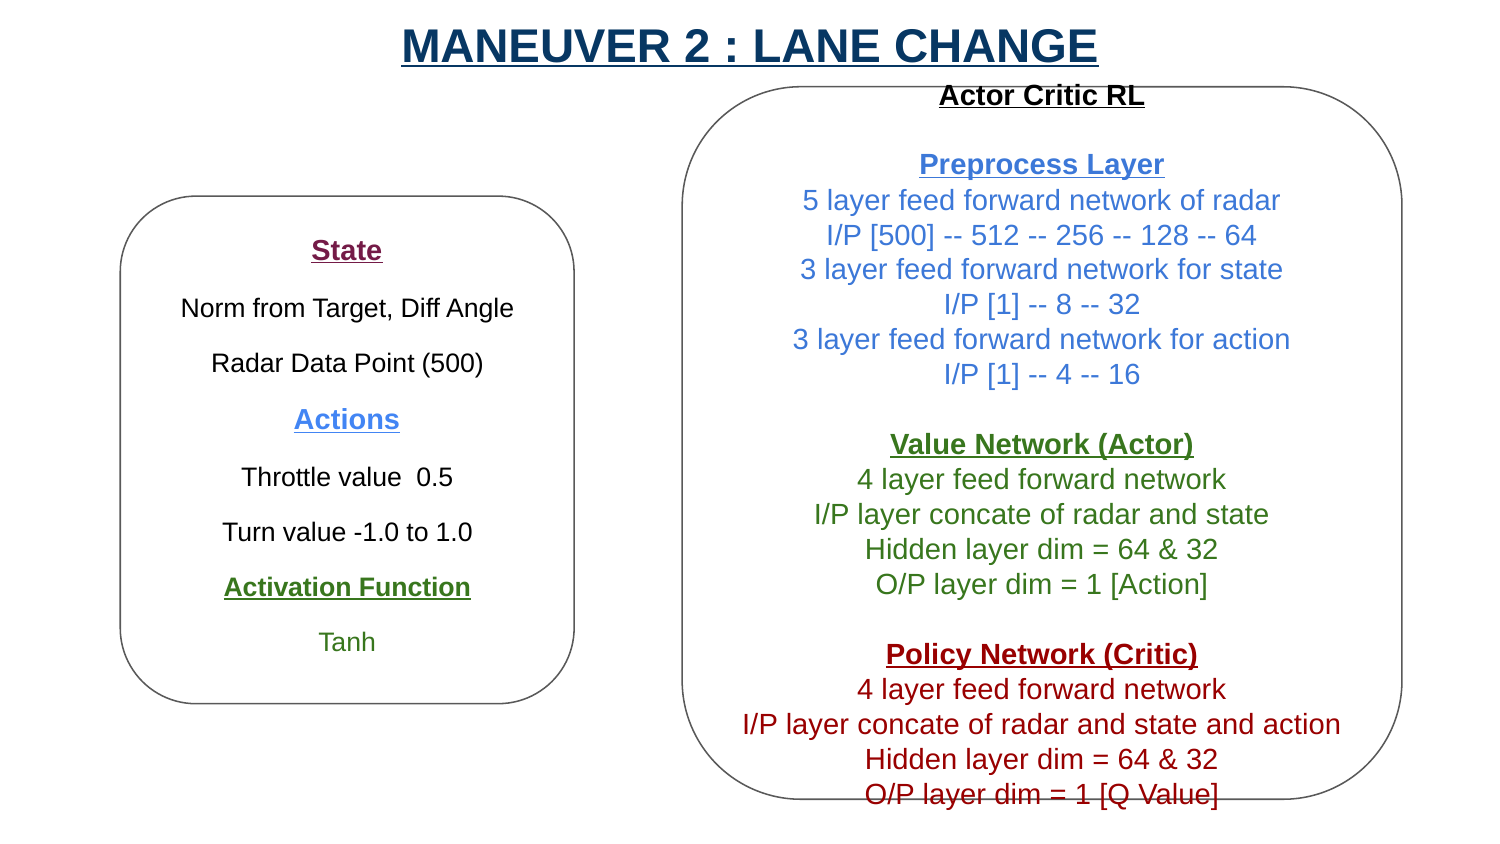

MANEUVER 2 : LANE CHANGE
Actor Critic RL

Preprocess Layer
5 layer feed forward network of radar
I/P [500] -- 512 -- 256 -- 128 -- 64
3 layer feed forward network for state
I/P [1] -- 8 -- 32
3 layer feed forward network for action
I/P [1] -- 4 -- 16

Value Network (Actor)
4 layer feed forward network
I/P layer concate of radar and state
Hidden layer dim = 64 & 32
O/P layer dim = 1 [Action]

Policy Network (Critic)
4 layer feed forward network
I/P layer concate of radar and state and action
Hidden layer dim = 64 & 32
O/P layer dim = 1 [Q Value]
State
Norm from Target, Diff Angle
Radar Data Point (500)
Actions
Throttle value  0.5
Turn value -1.0 to 1.0
Activation Function
Tanh